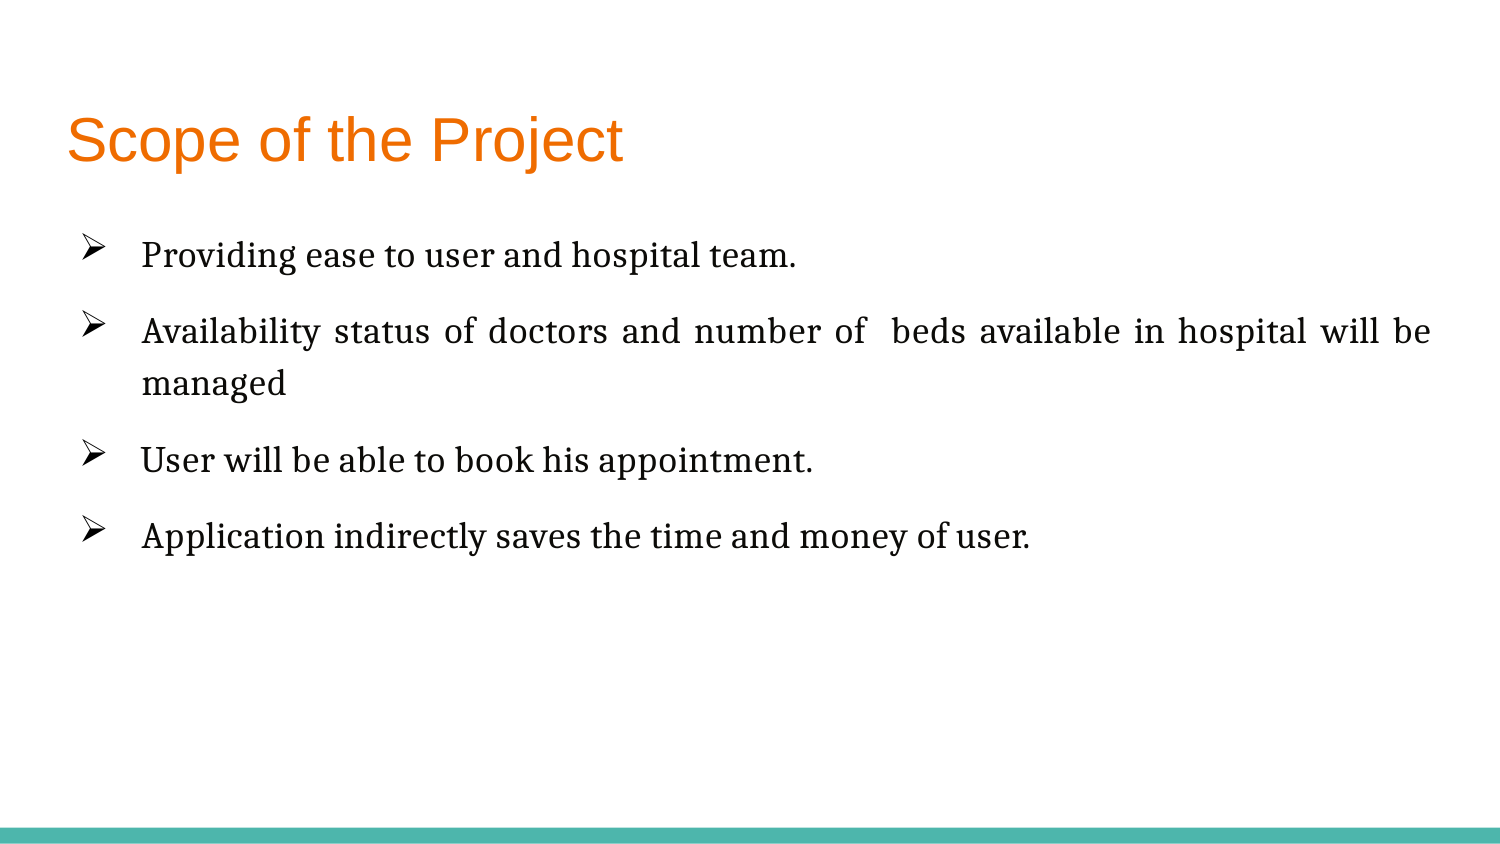

# Scope of the Project

Providing ease to user and hospital team.
Availability status of doctors and number of  beds available in hospital will be managed
User will be able to book his appointment.
Application indirectly saves the time and money of user.